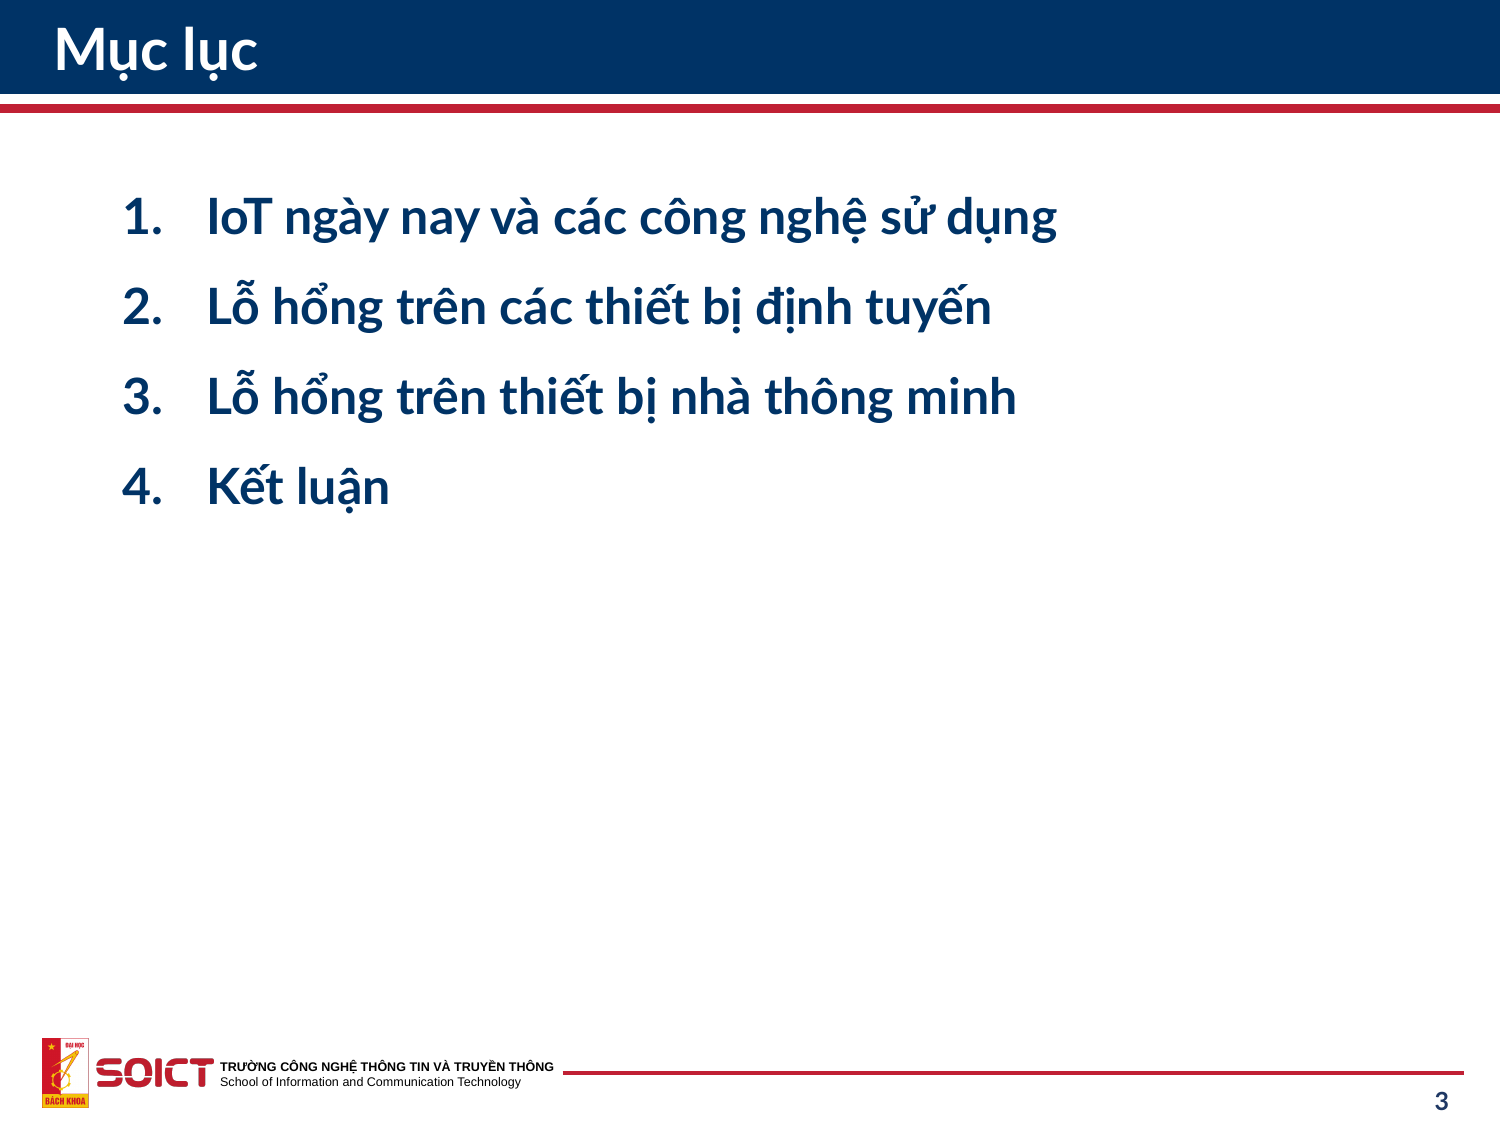

# Mục lục
IoT ngày nay và các công nghệ sử dụng
Lỗ hổng trên các thiết bị định tuyến
Lỗ hổng trên thiết bị nhà thông minh
Kết luận
3